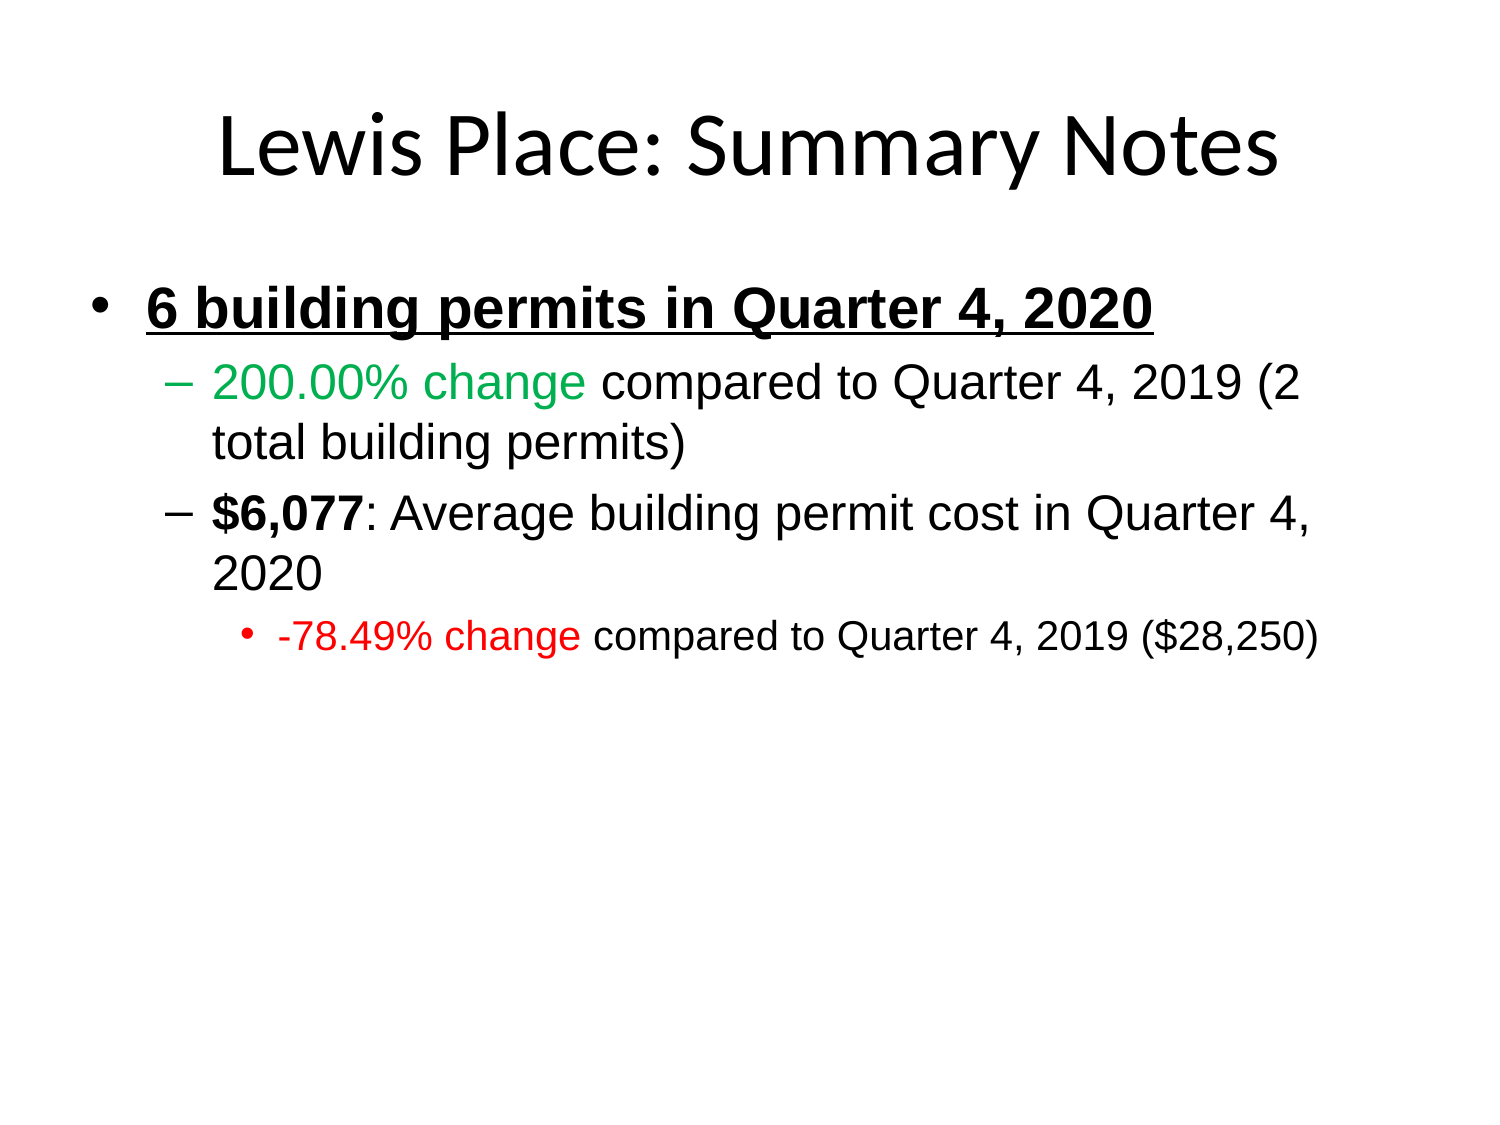

# Lewis Place: Summary Notes
6 building permits in Quarter 4, 2020
200.00% change compared to Quarter 4, 2019 (2 total building permits)
$6,077: Average building permit cost in Quarter 4, 2020
-78.49% change compared to Quarter 4, 2019 ($28,250)